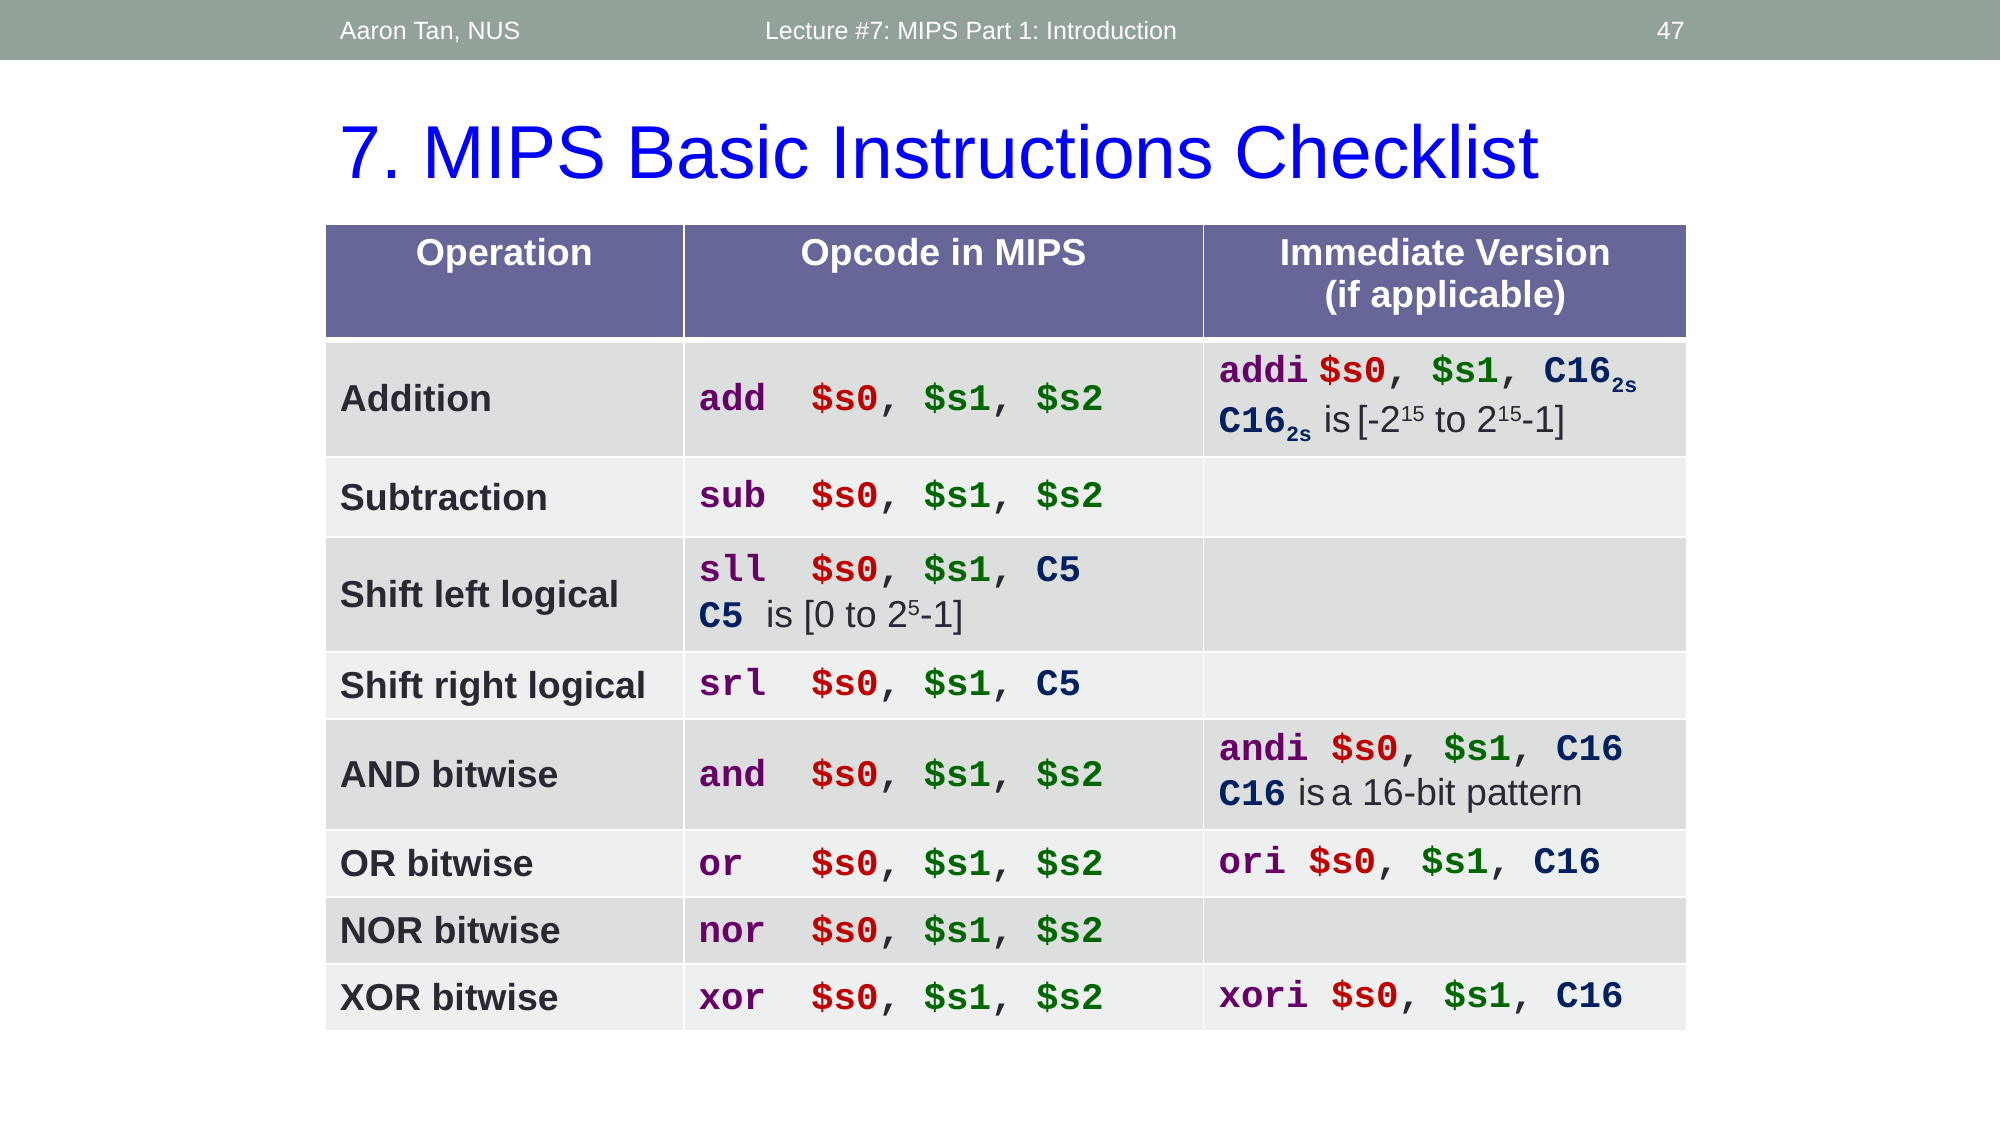

Aaron Tan, NUS
Lecture #7: MIPS Part 1: Introduction
47
7. MIPS Basic Instructions Checklist
| Operation | Opcode in MIPS | Immediate Version (if applicable) |
| --- | --- | --- |
| Addition | add $s0, $s1, $s2 | addi $s0, $s1, C162s C162s is [-215 to 215-1] |
| Subtraction | sub $s0, $s1, $s2 |  |
| Shift left logical | sll $s0, $s1, C5 C5 is [0 to 25-1] |  |
| Shift right logical | srl $s0, $s1, C5 |  |
| AND bitwise | and $s0, $s1, $s2 | andi $s0, $s1, C16 C16 is a 16-bit pattern |
| OR bitwise | or $s0, $s1, $s2 | ori $s0, $s1, C16 |
| NOR bitwise | nor $s0, $s1, $s2 |  |
| XOR bitwise | xor $s0, $s1, $s2 | xori $s0, $s1, C16 |